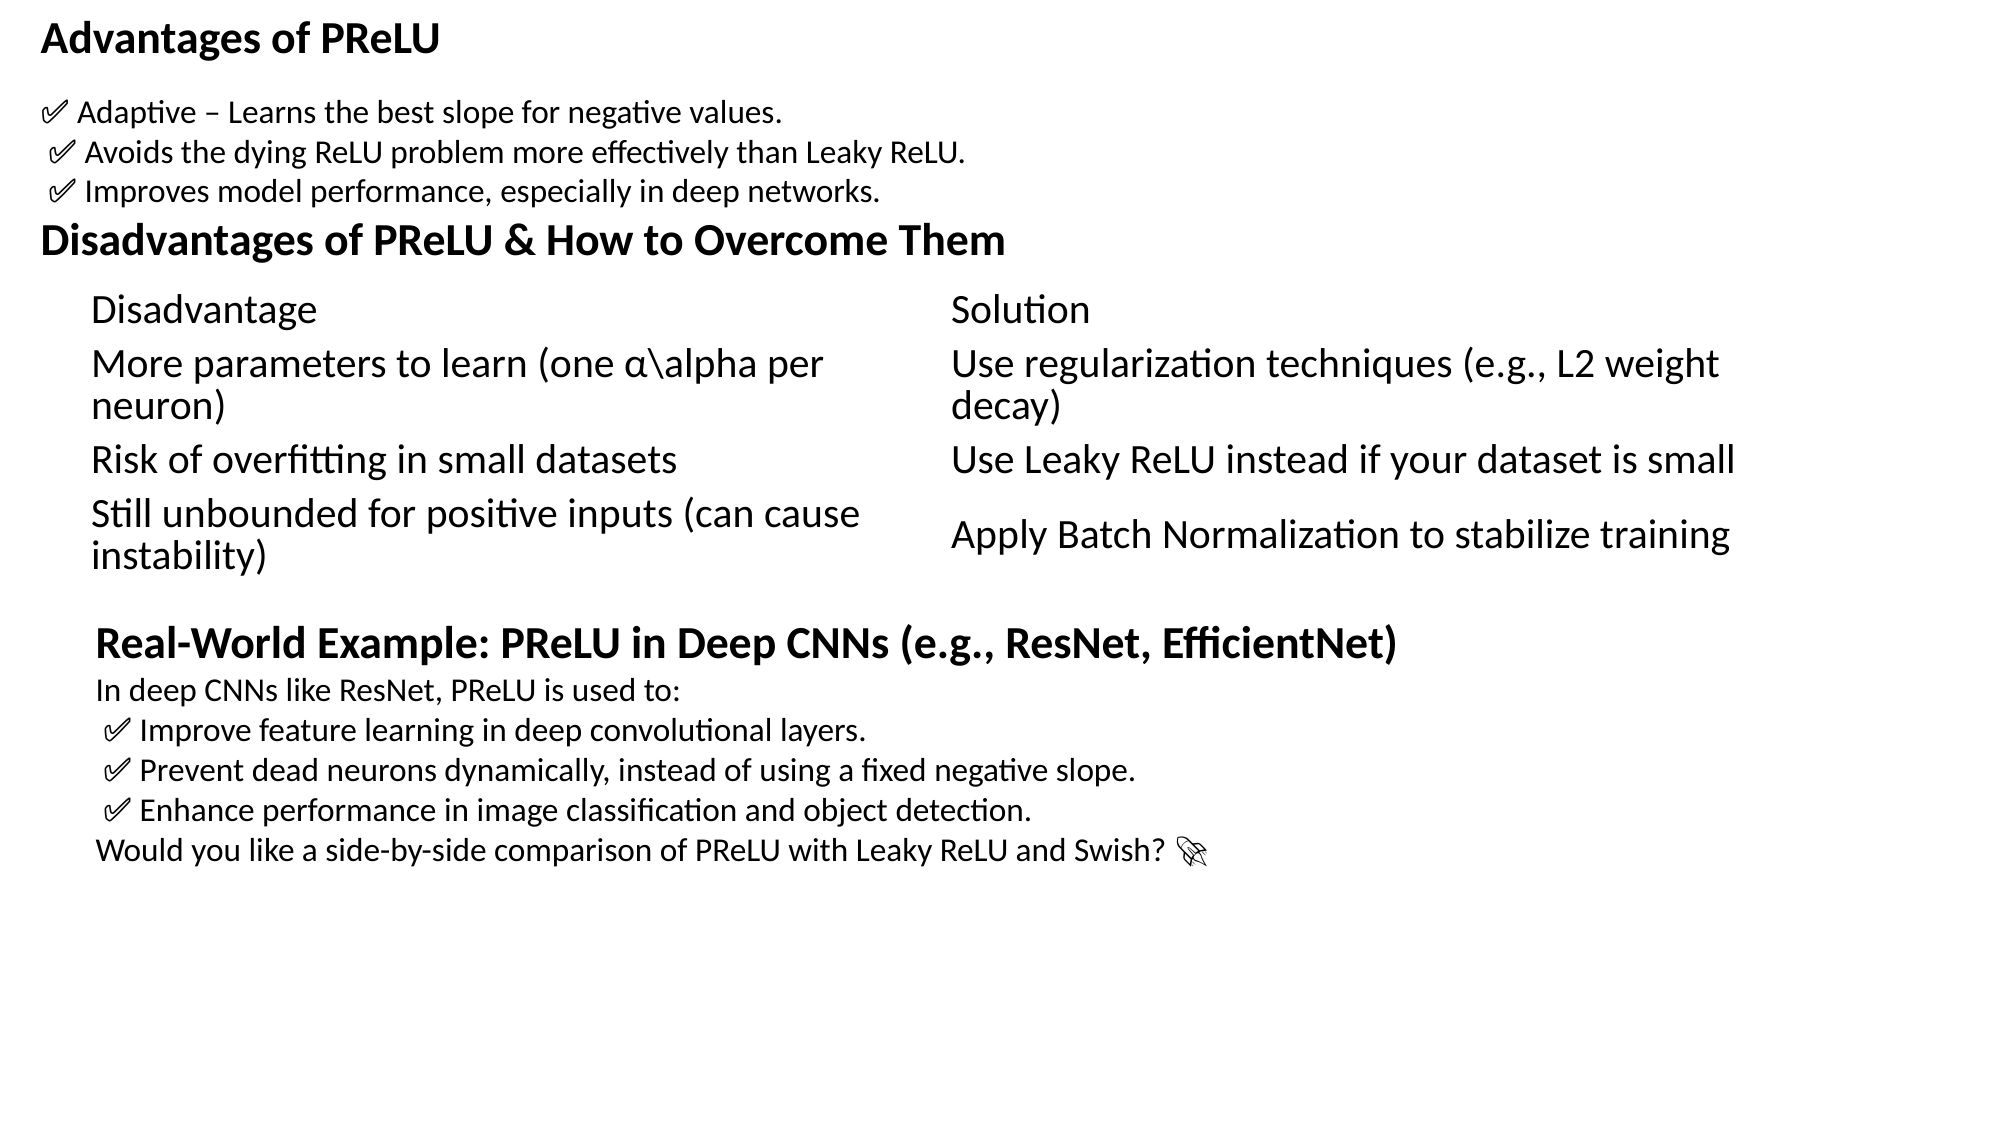

Advantages of PReLU
✅ Adaptive – Learns the best slope for negative values.
 ✅ Avoids the dying ReLU problem more effectively than Leaky ReLU.
 ✅ Improves model performance, especially in deep networks.
Disadvantages of PReLU & How to Overcome Them
| Disadvantage | Solution |
| --- | --- |
| More parameters to learn (one α\alpha per neuron) | Use regularization techniques (e.g., L2 weight decay) |
| Risk of overfitting in small datasets | Use Leaky ReLU instead if your dataset is small |
| Still unbounded for positive inputs (can cause instability) | Apply Batch Normalization to stabilize training |
Real-World Example: PReLU in Deep CNNs (e.g., ResNet, EfficientNet)
In deep CNNs like ResNet, PReLU is used to:
 ✅ Improve feature learning in deep convolutional layers.
 ✅ Prevent dead neurons dynamically, instead of using a fixed negative slope.
 ✅ Enhance performance in image classification and object detection.
Would you like a side-by-side comparison of PReLU with Leaky ReLU and Swish? 🚀